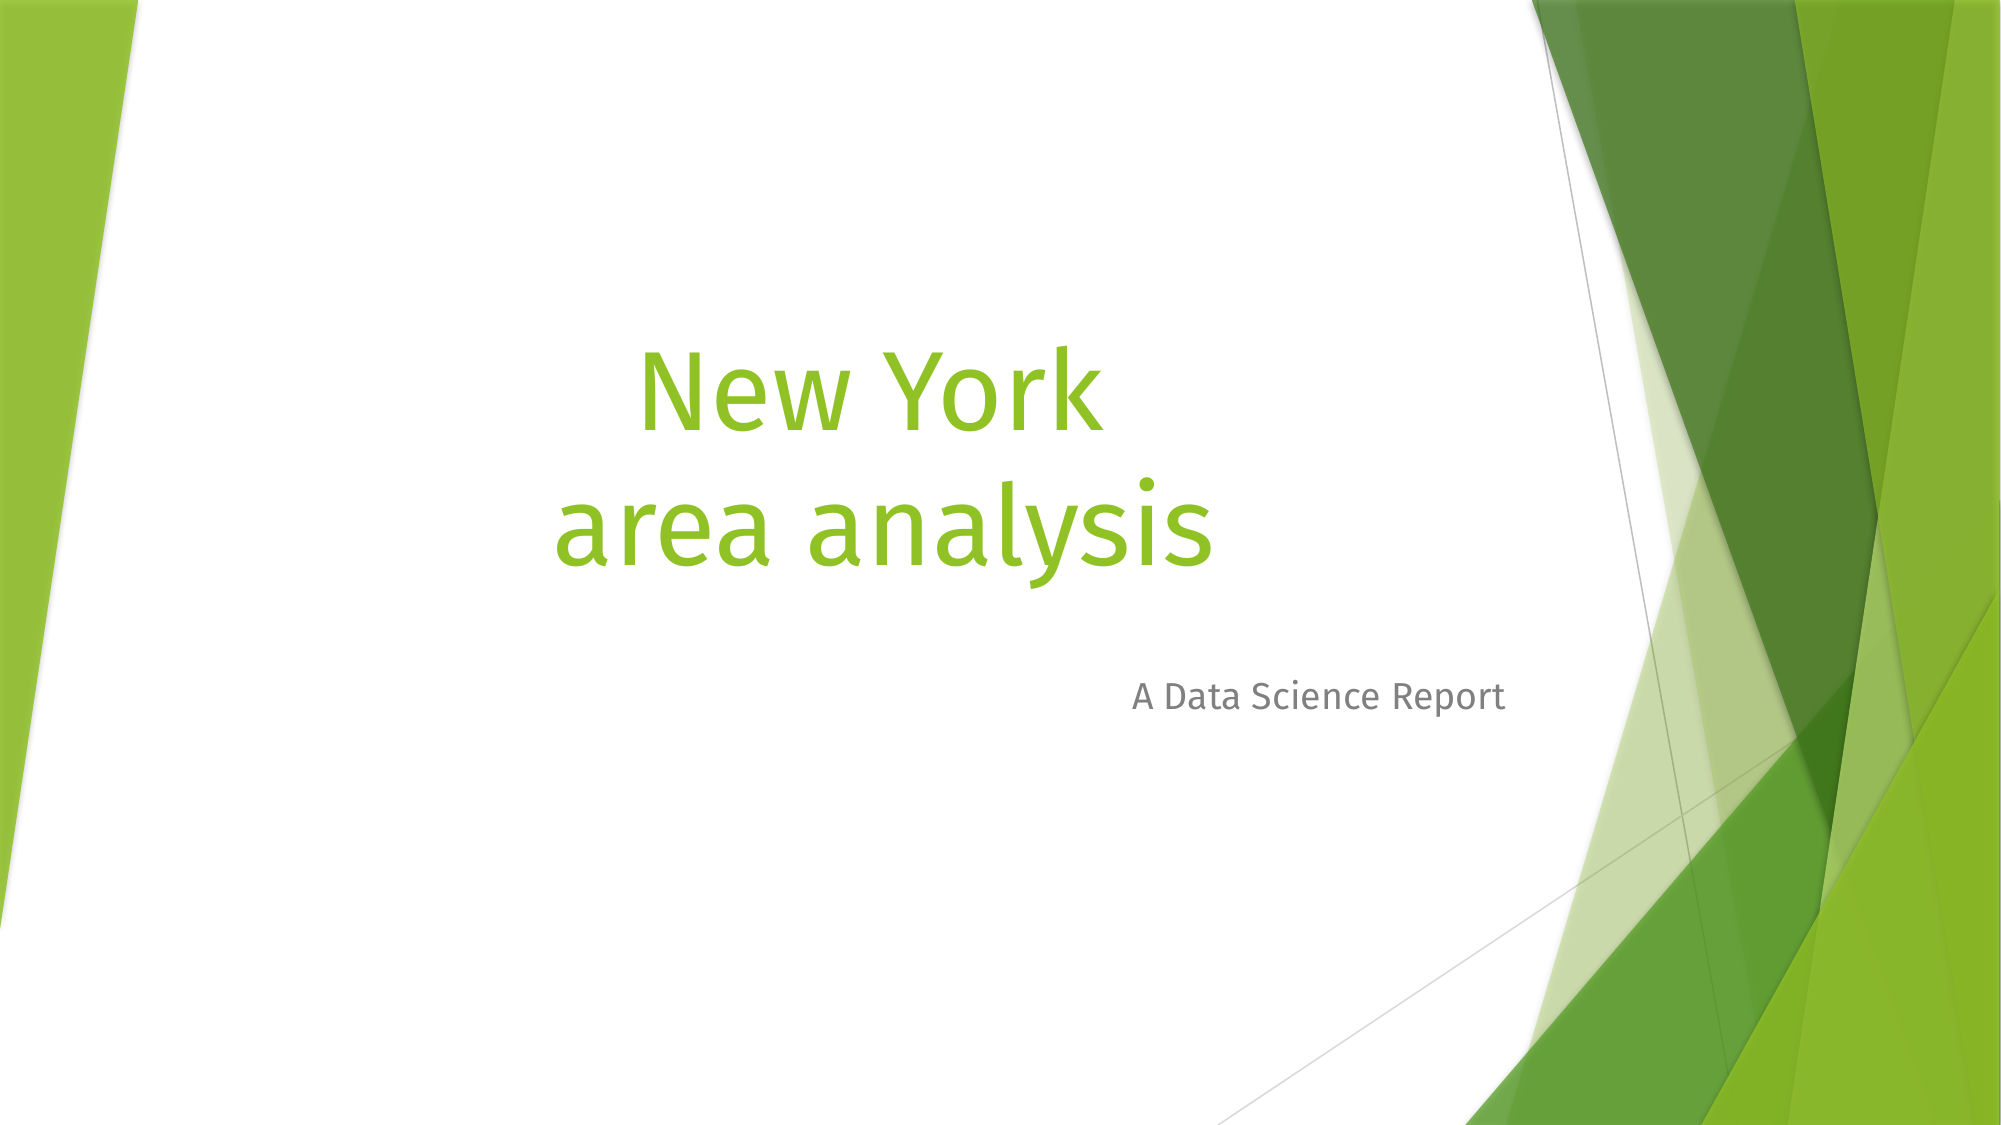

# New York area analysis
A Data Science Report